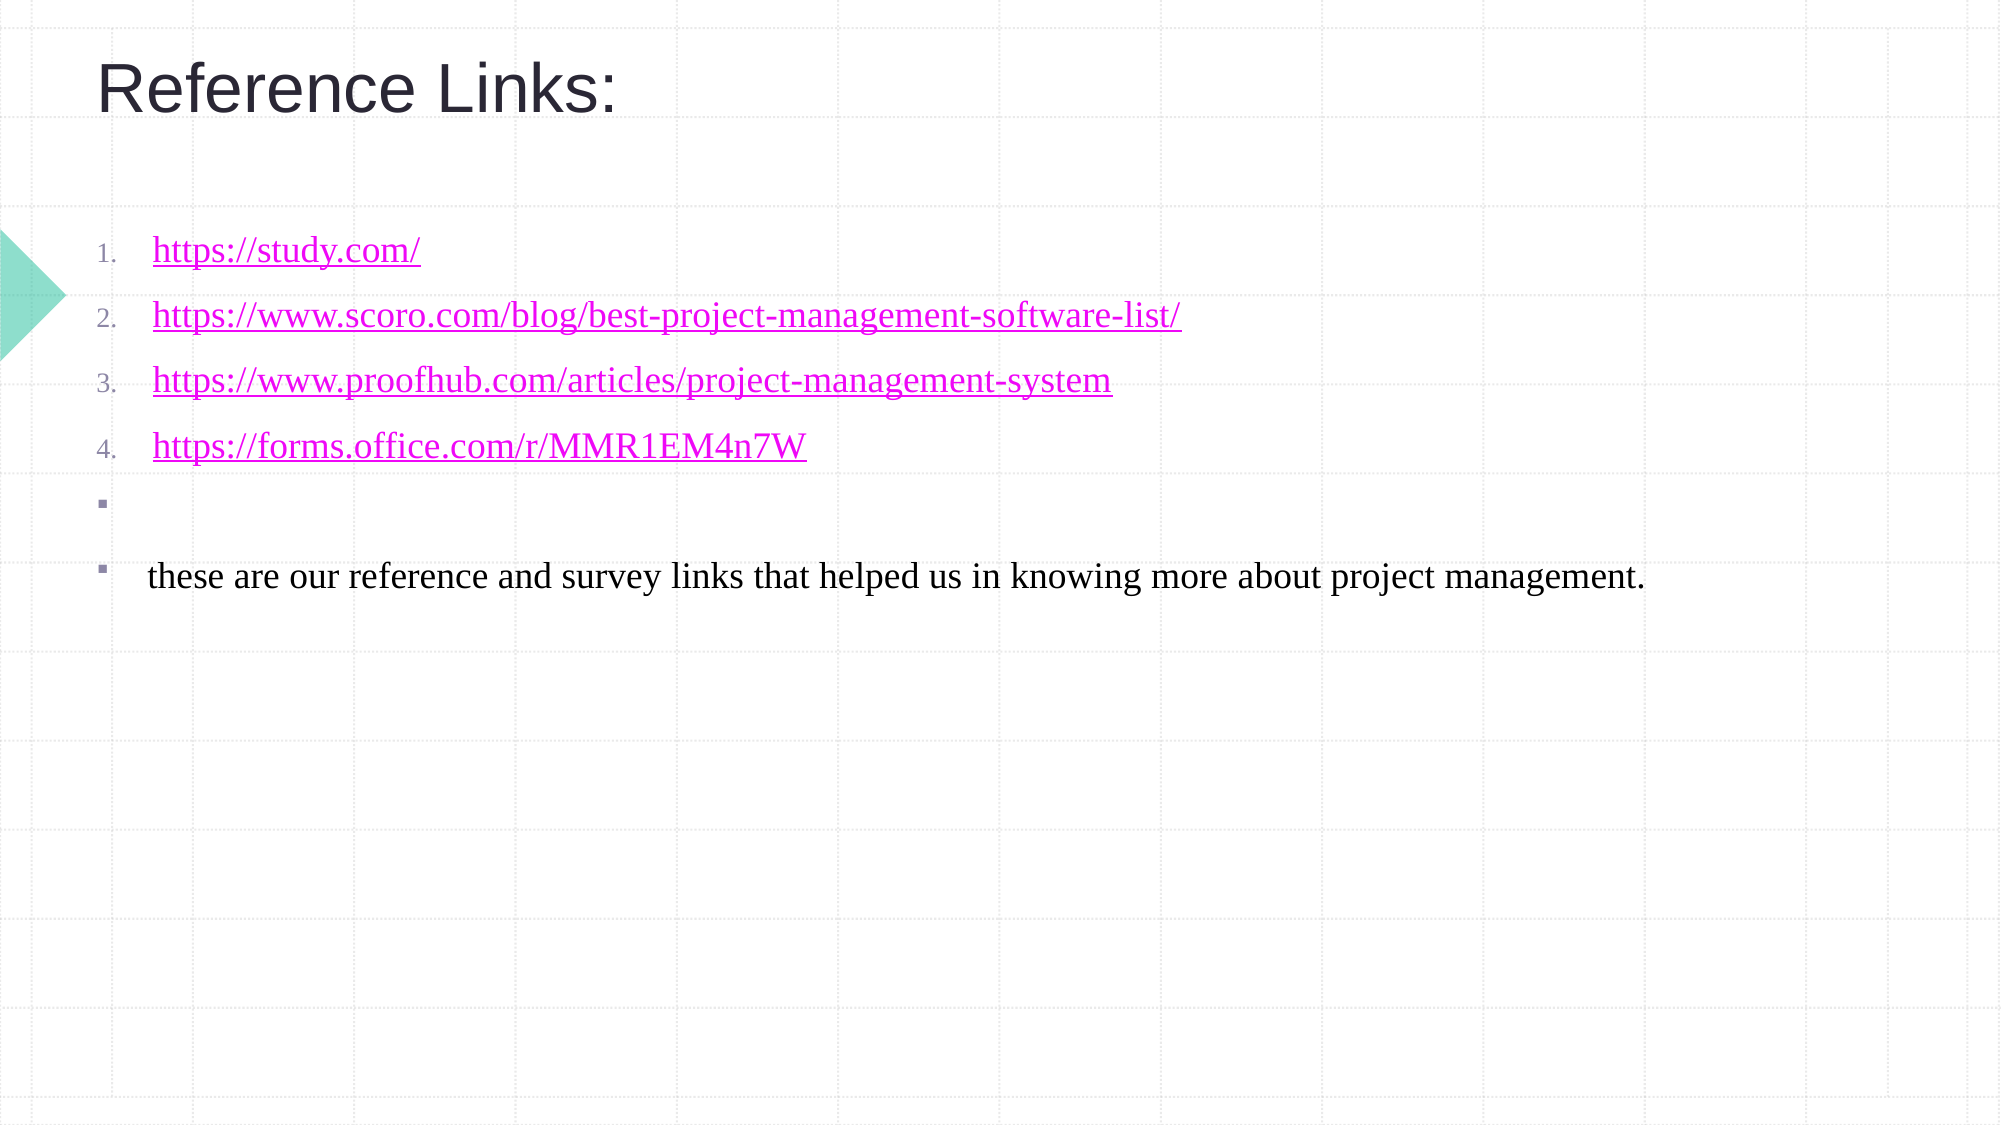

# Reference Links:
https://study.com/
https://www.scoro.com/blog/best-project-management-software-list/
https://www.proofhub.com/articles/project-management-system
https://forms.office.com/r/MMR1EM4n7W

    these are our reference and survey links that helped us in knowing more about project management.